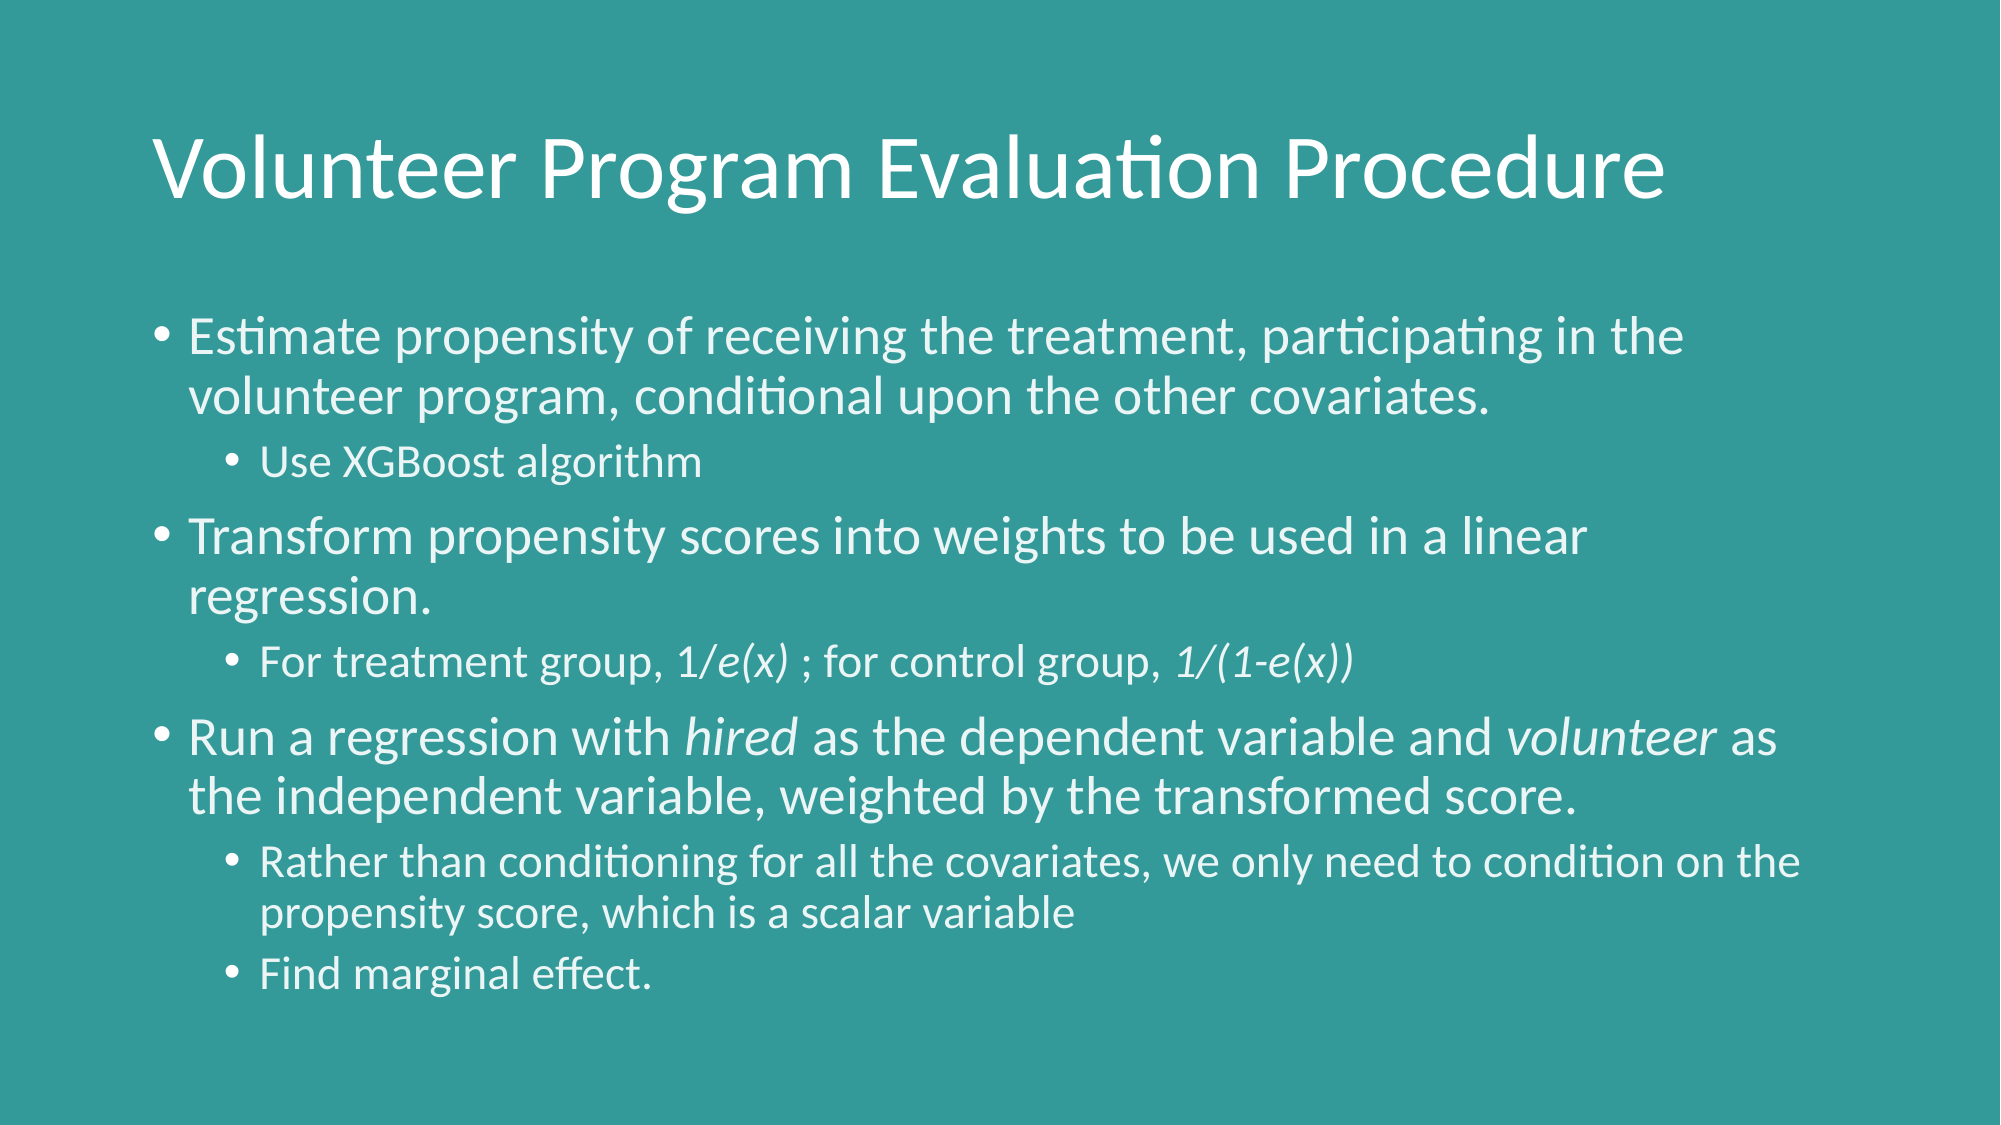

# Volunteer Program Evaluation Procedure
Estimate propensity of receiving the treatment, participating in the volunteer program, conditional upon the other covariates.
Use XGBoost algorithm
Transform propensity scores into weights to be used in a linear regression.
For treatment group, 1/e(x) ; for control group, 1/(1-e(x))
Run a regression with hired as the dependent variable and volunteer as the independent variable, weighted by the transformed score.
Rather than conditioning for all the covariates, we only need to condition on the propensity score, which is a scalar variable
Find marginal effect.